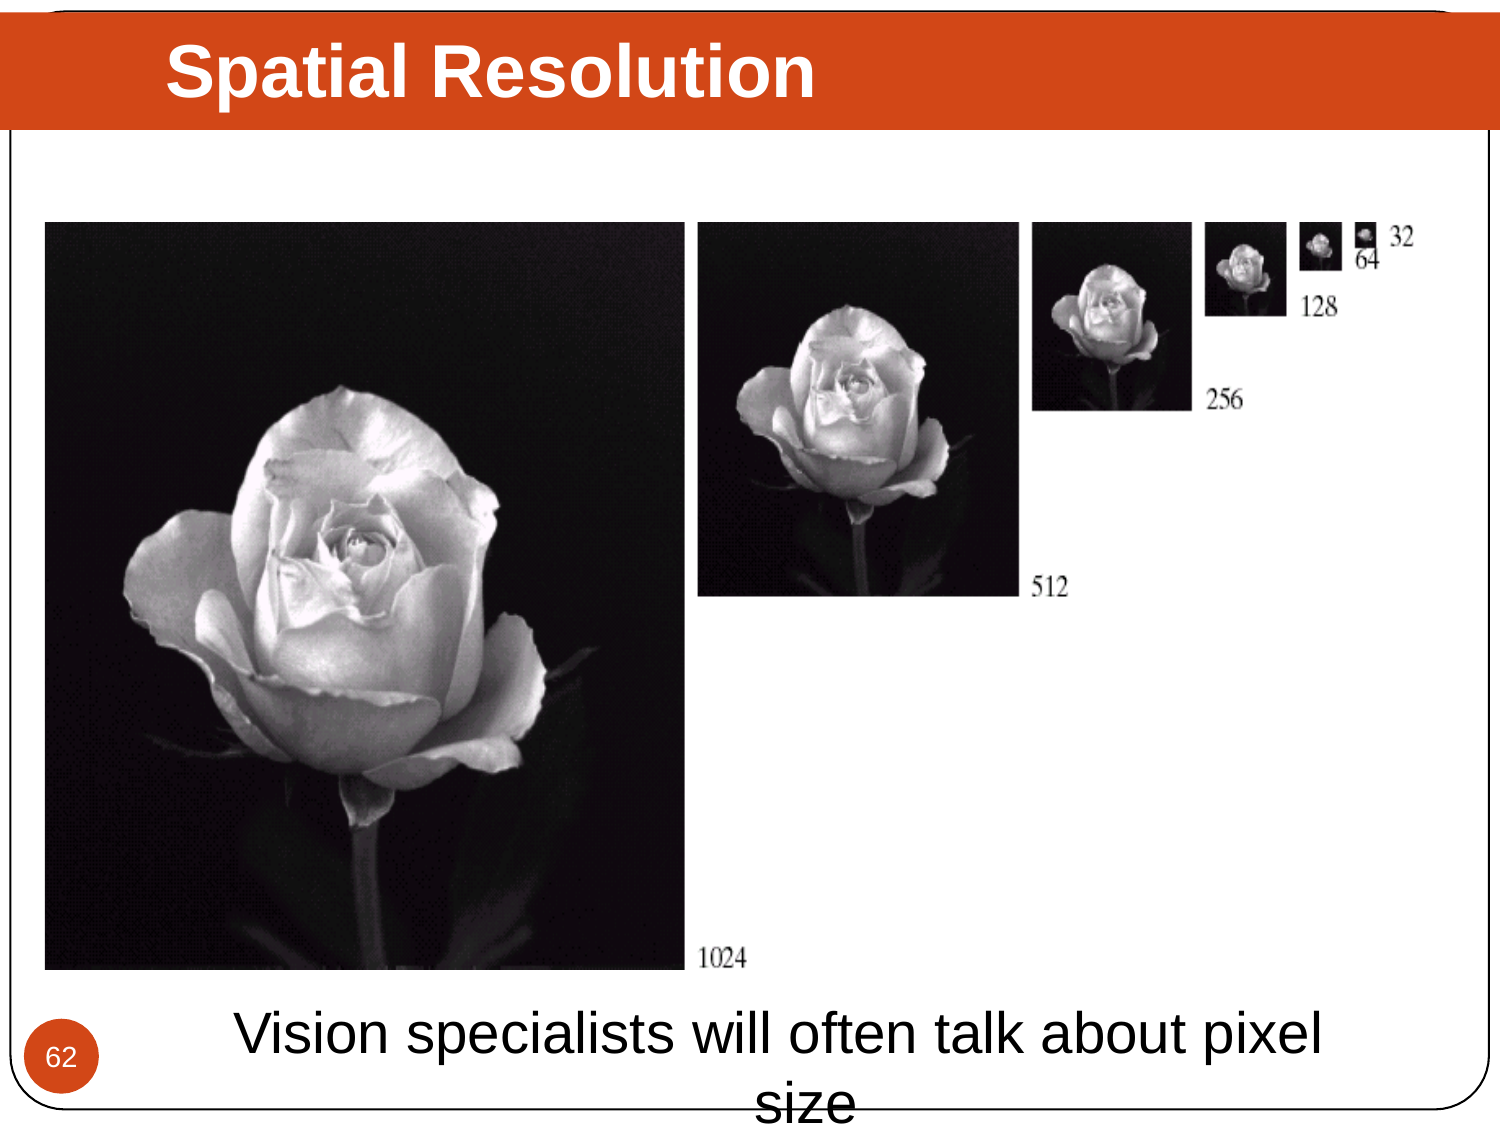

# Spatial Resolution

Vision specialists will often talk about pixel
size

62